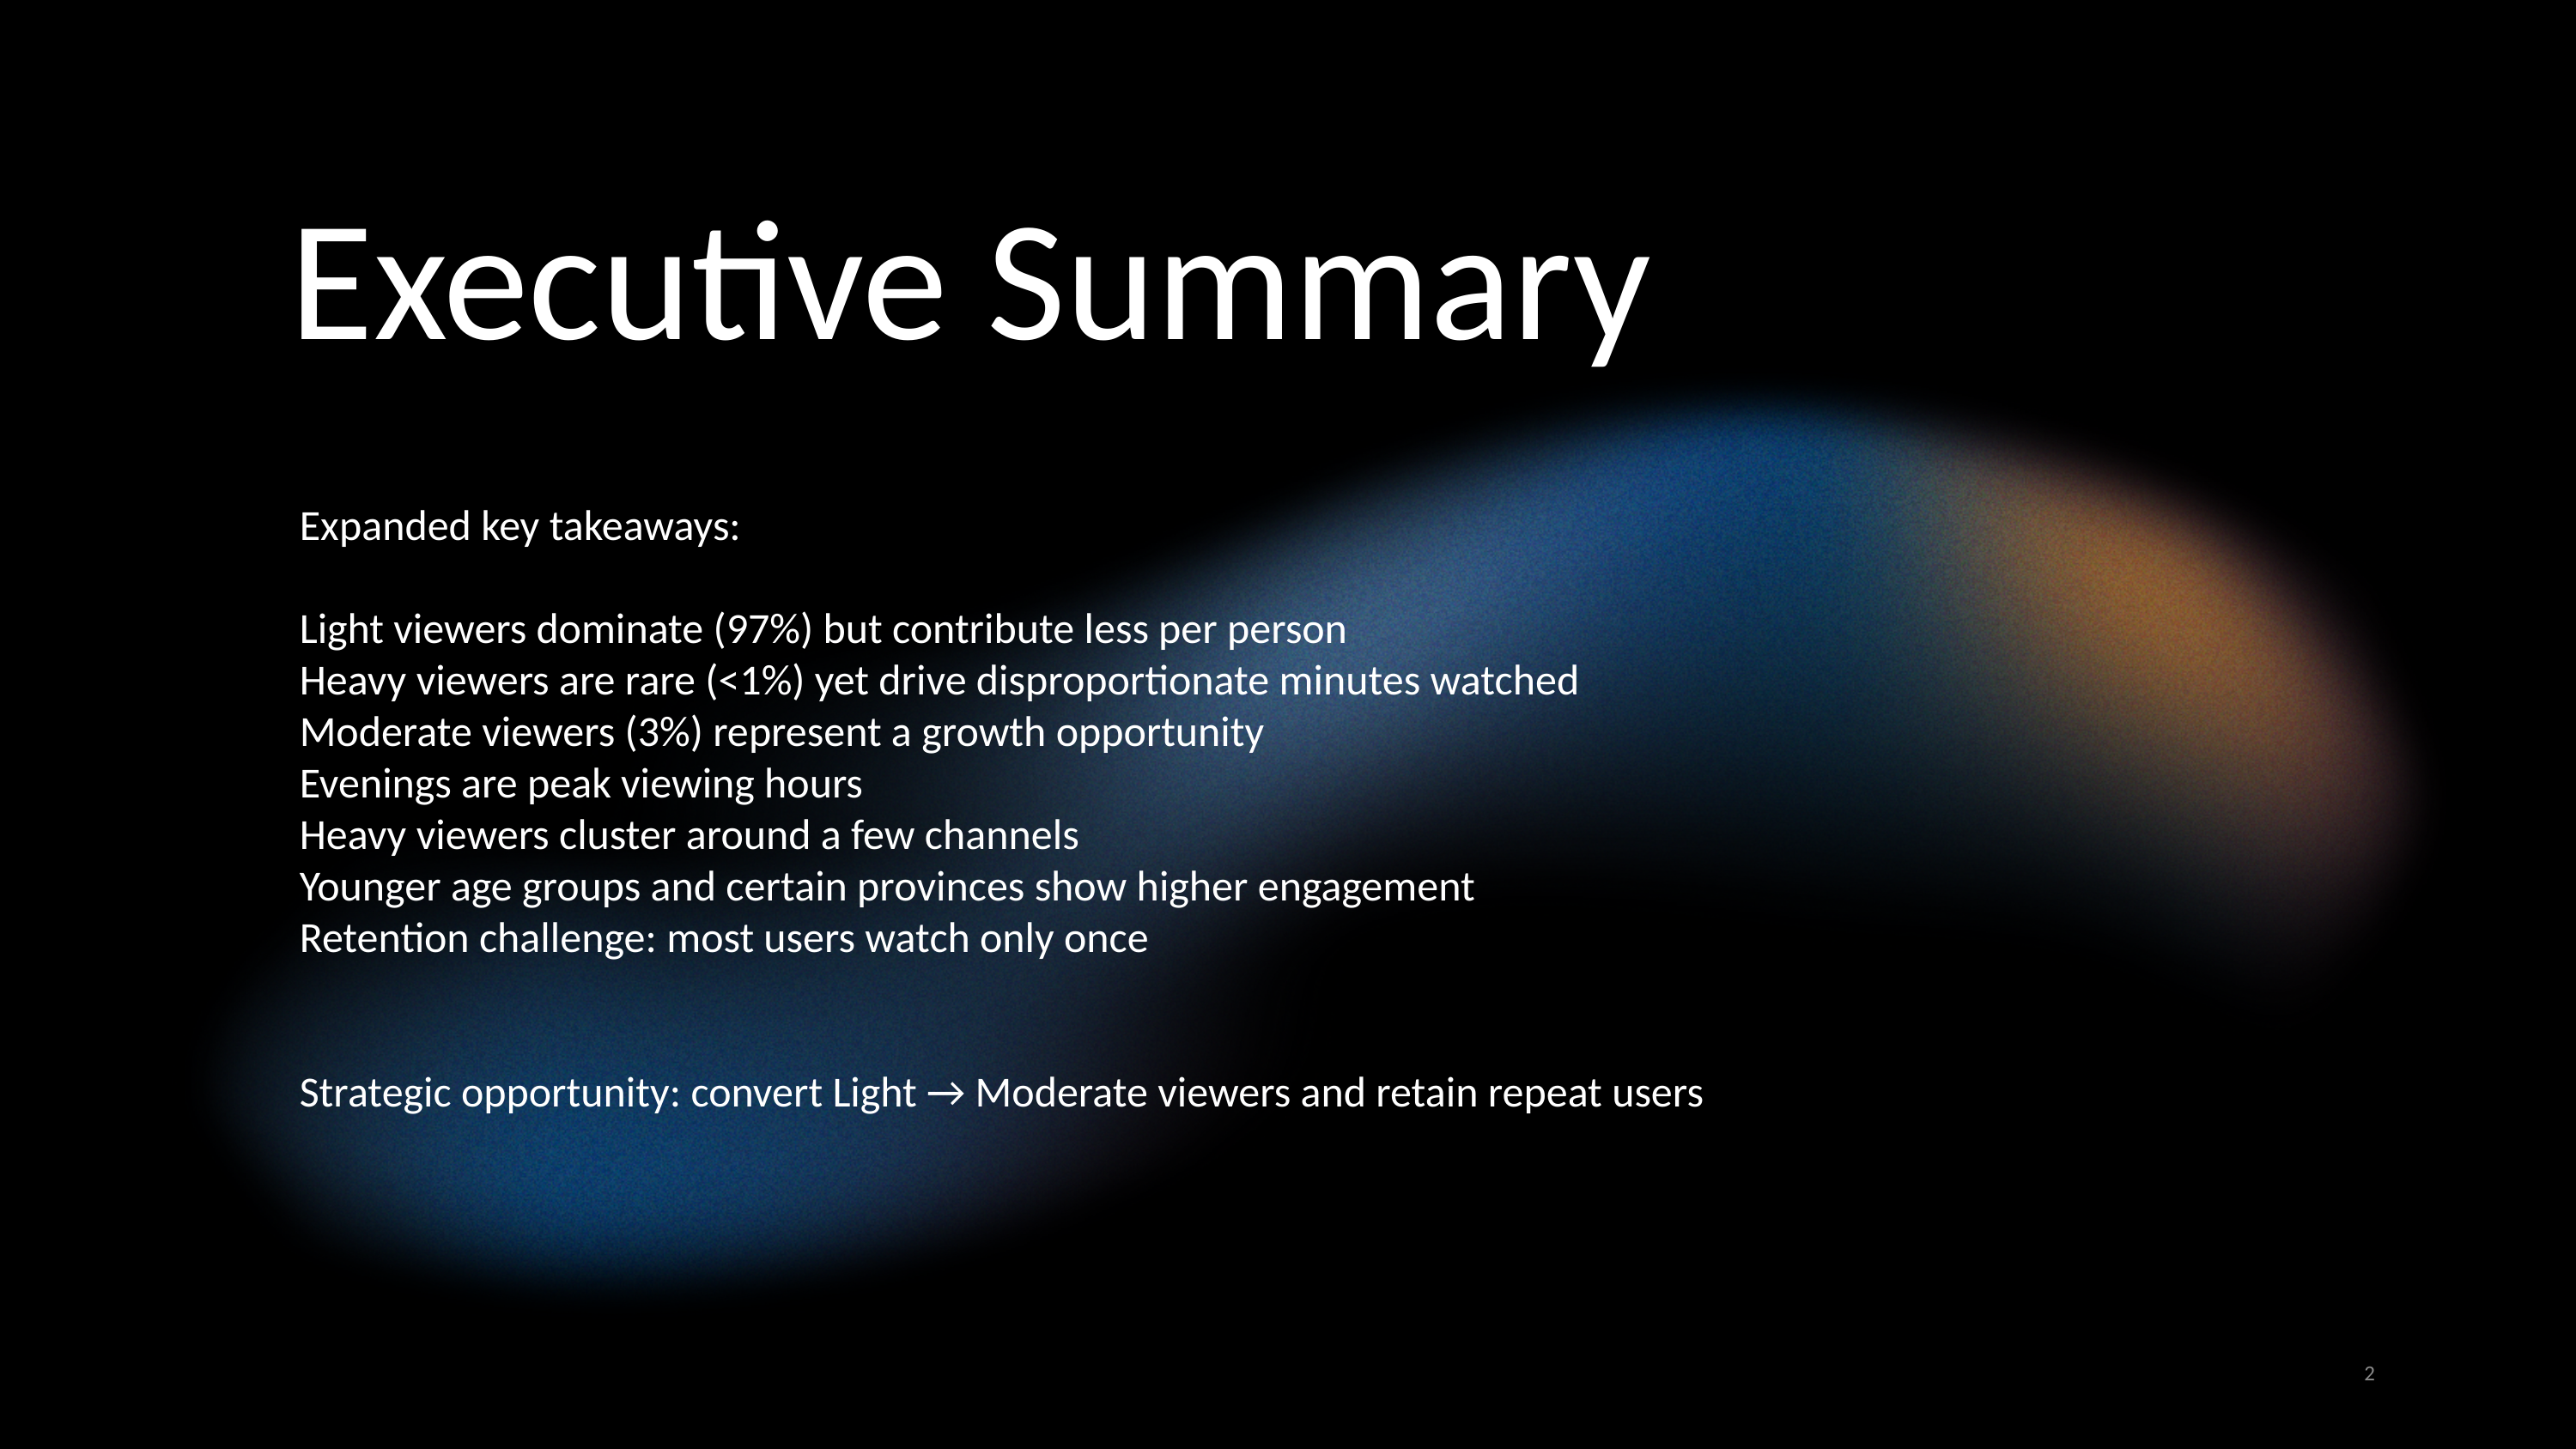

Executive Summary

Expanded key takeaways:

Light viewers dominate (97%) but contribute less per person
Heavy viewers are rare (<1%) yet drive disproportionate minutes watched
Moderate viewers (3%) represent a growth opportunity
Evenings are peak viewing hours
Heavy viewers cluster around a few channels
Younger age groups and certain provinces show higher engagement
Retention challenge: most users watch only once

Strategic opportunity: convert Light → Moderate viewers and retain repeat users
2